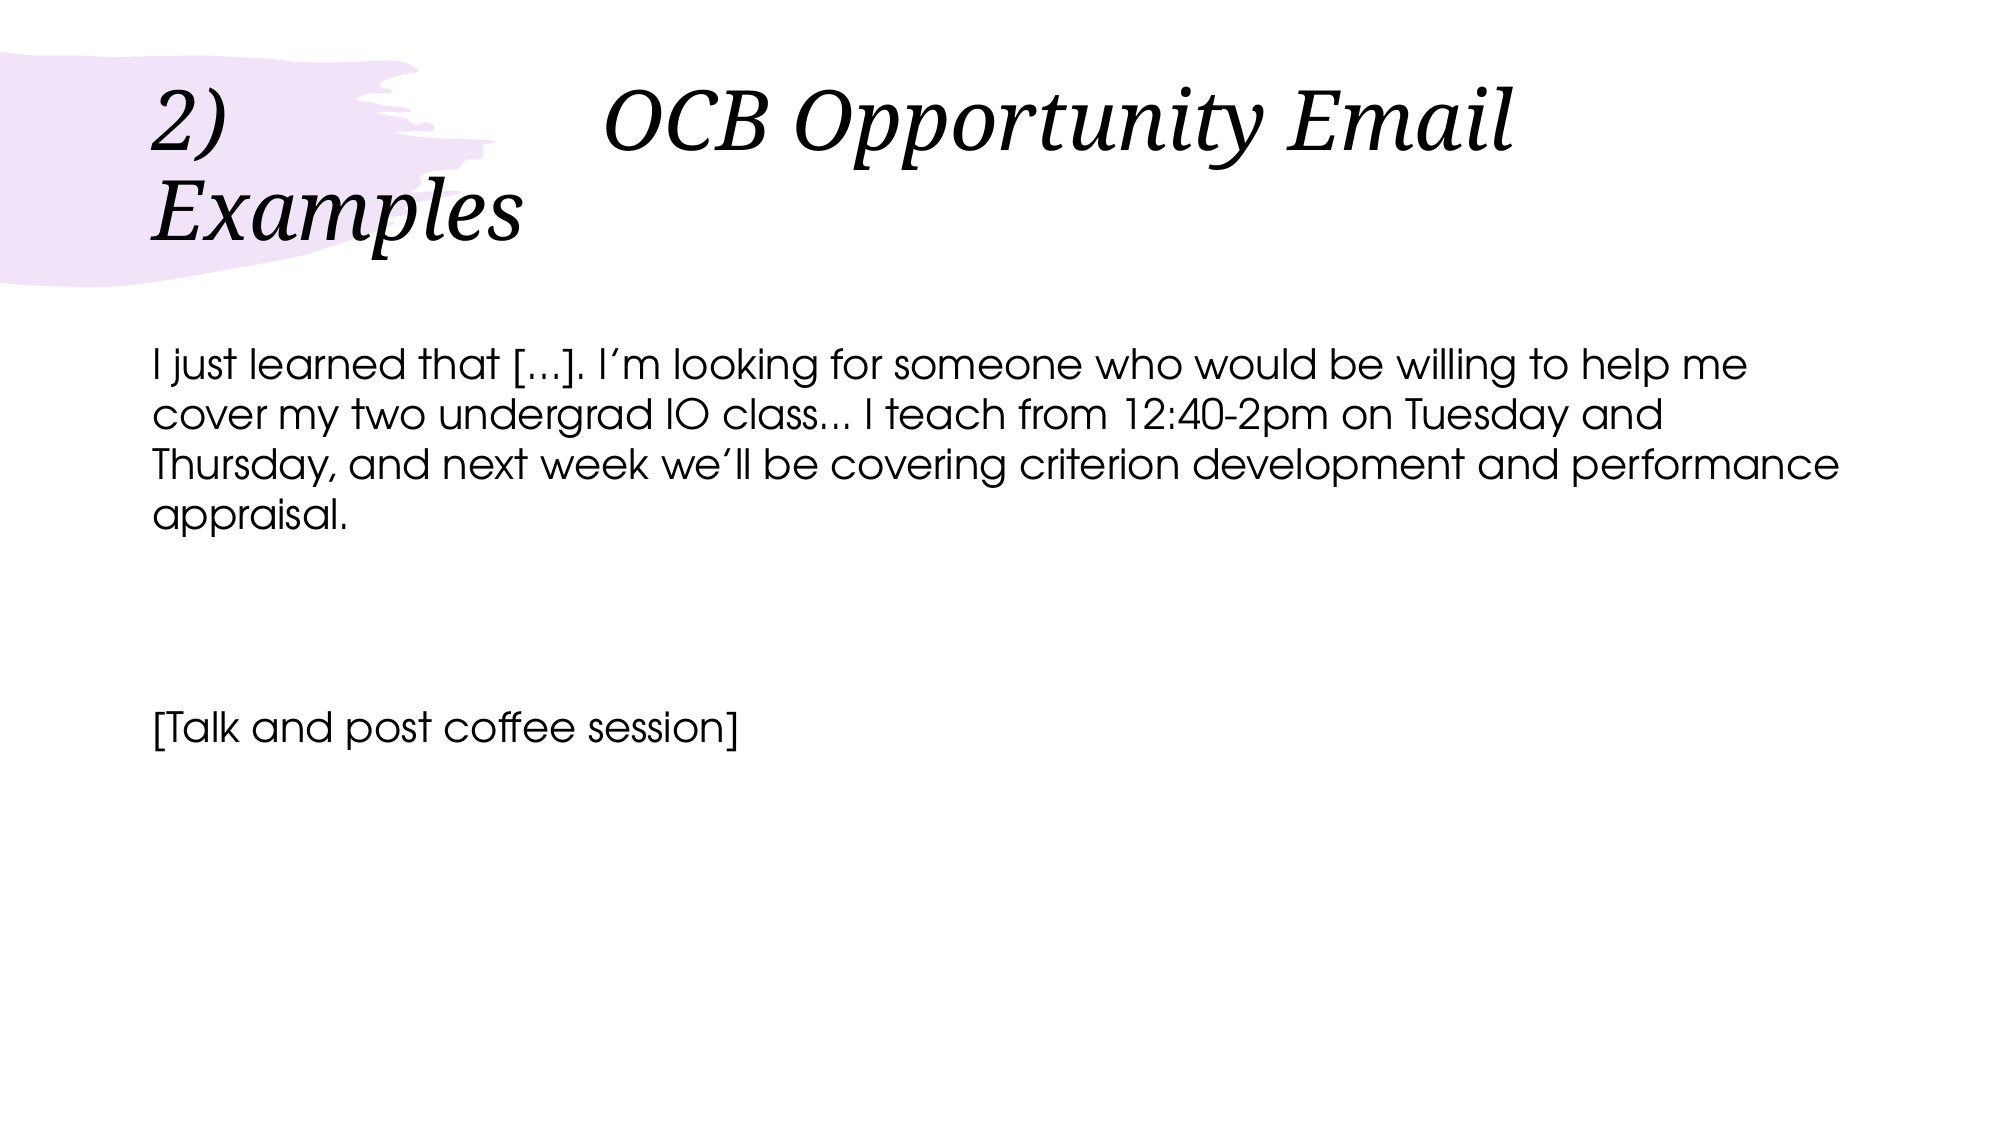

# 2)			OCB Opportunity Email Examples
I just learned that […]. I’m looking for someone who would be willing to help me cover my two undergrad IO class... I teach from 12:40-2pm on Tuesday and Thursday, and next week we’ll be covering criterion development and performance appraisal.

[Talk and post coffee session]